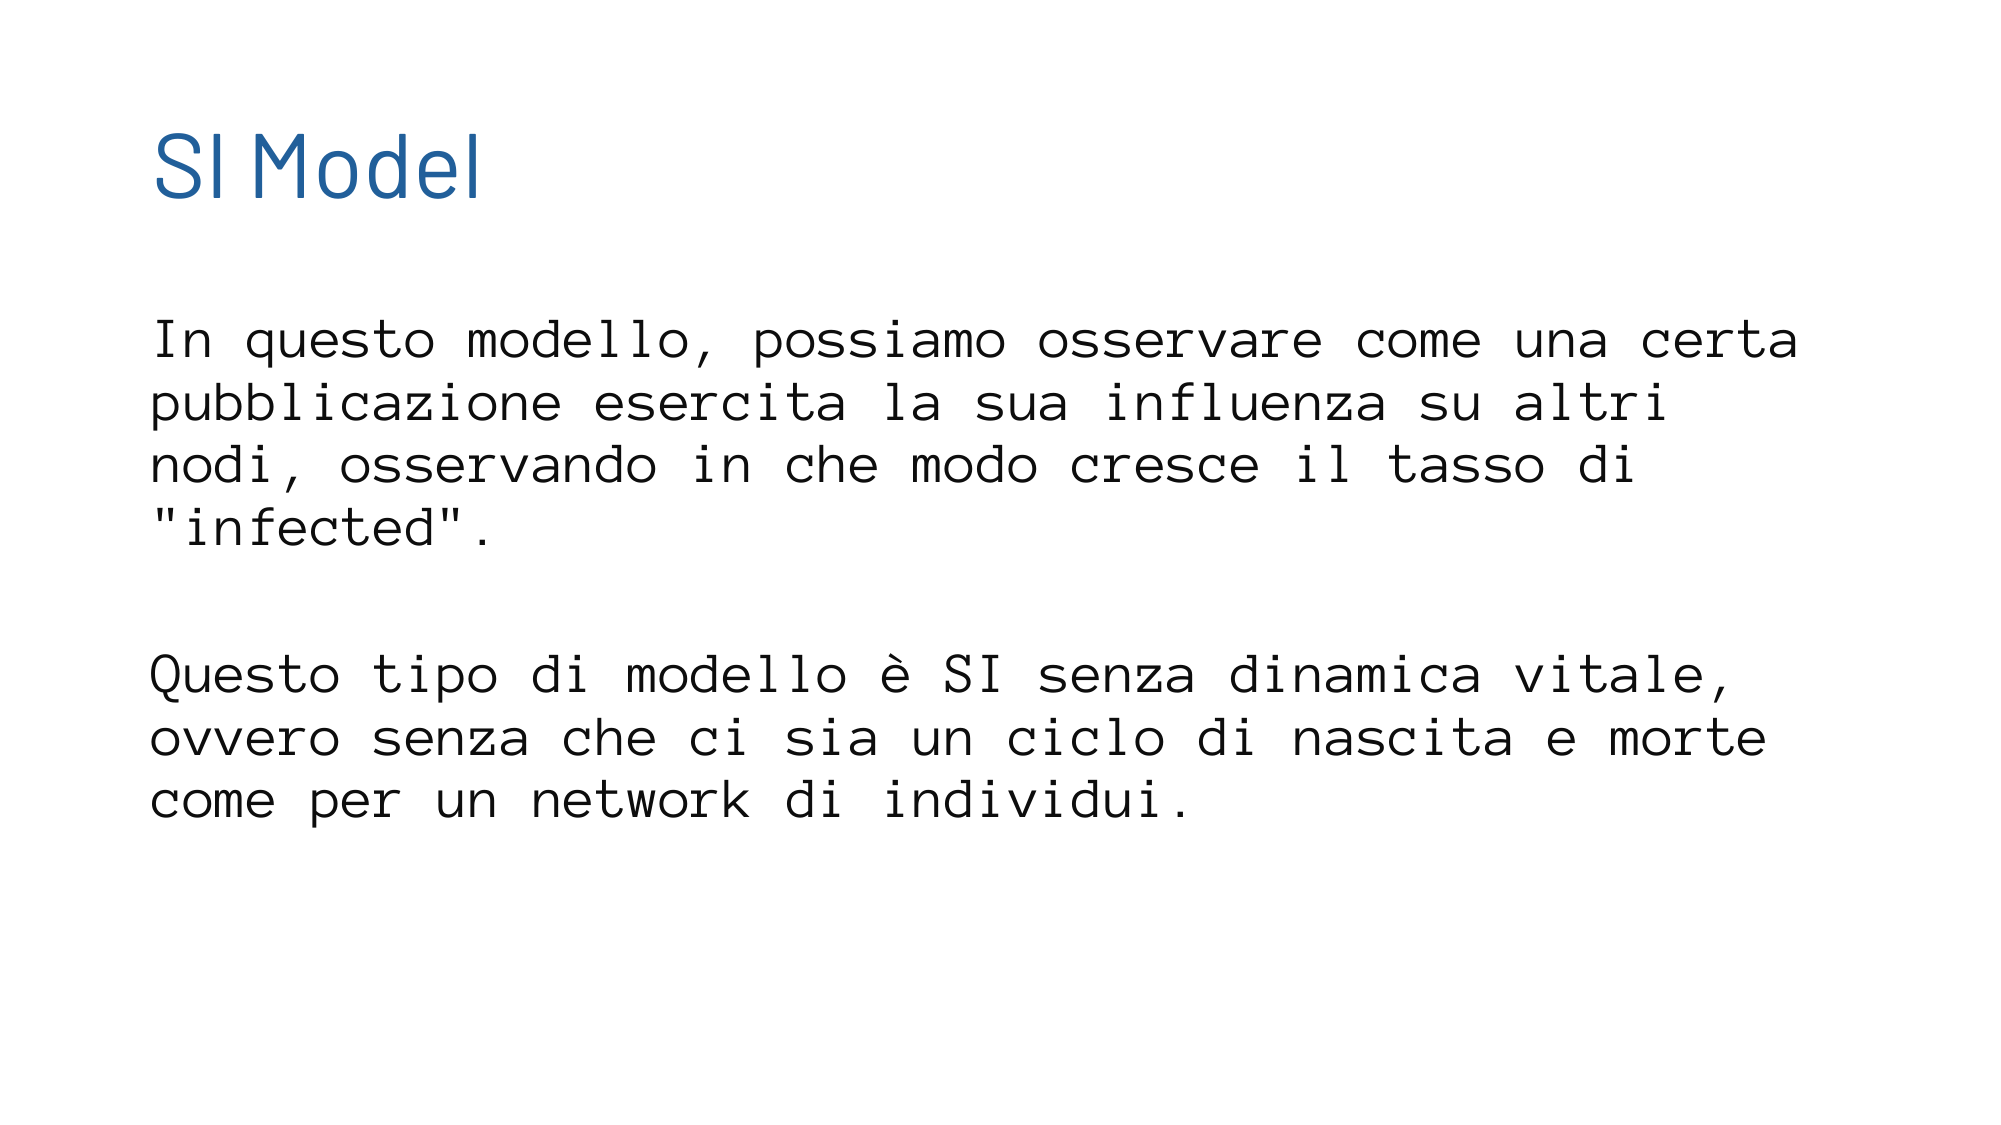

# SI Model
In questo modello, possiamo osservare come una certa pubblicazione esercita la sua influenza su altri nodi, osservando in che modo cresce il tasso di "infected".
Questo tipo di modello è SI senza dinamica vitale, ovvero senza che ci sia un ciclo di nascita e morte come per un network di individui.